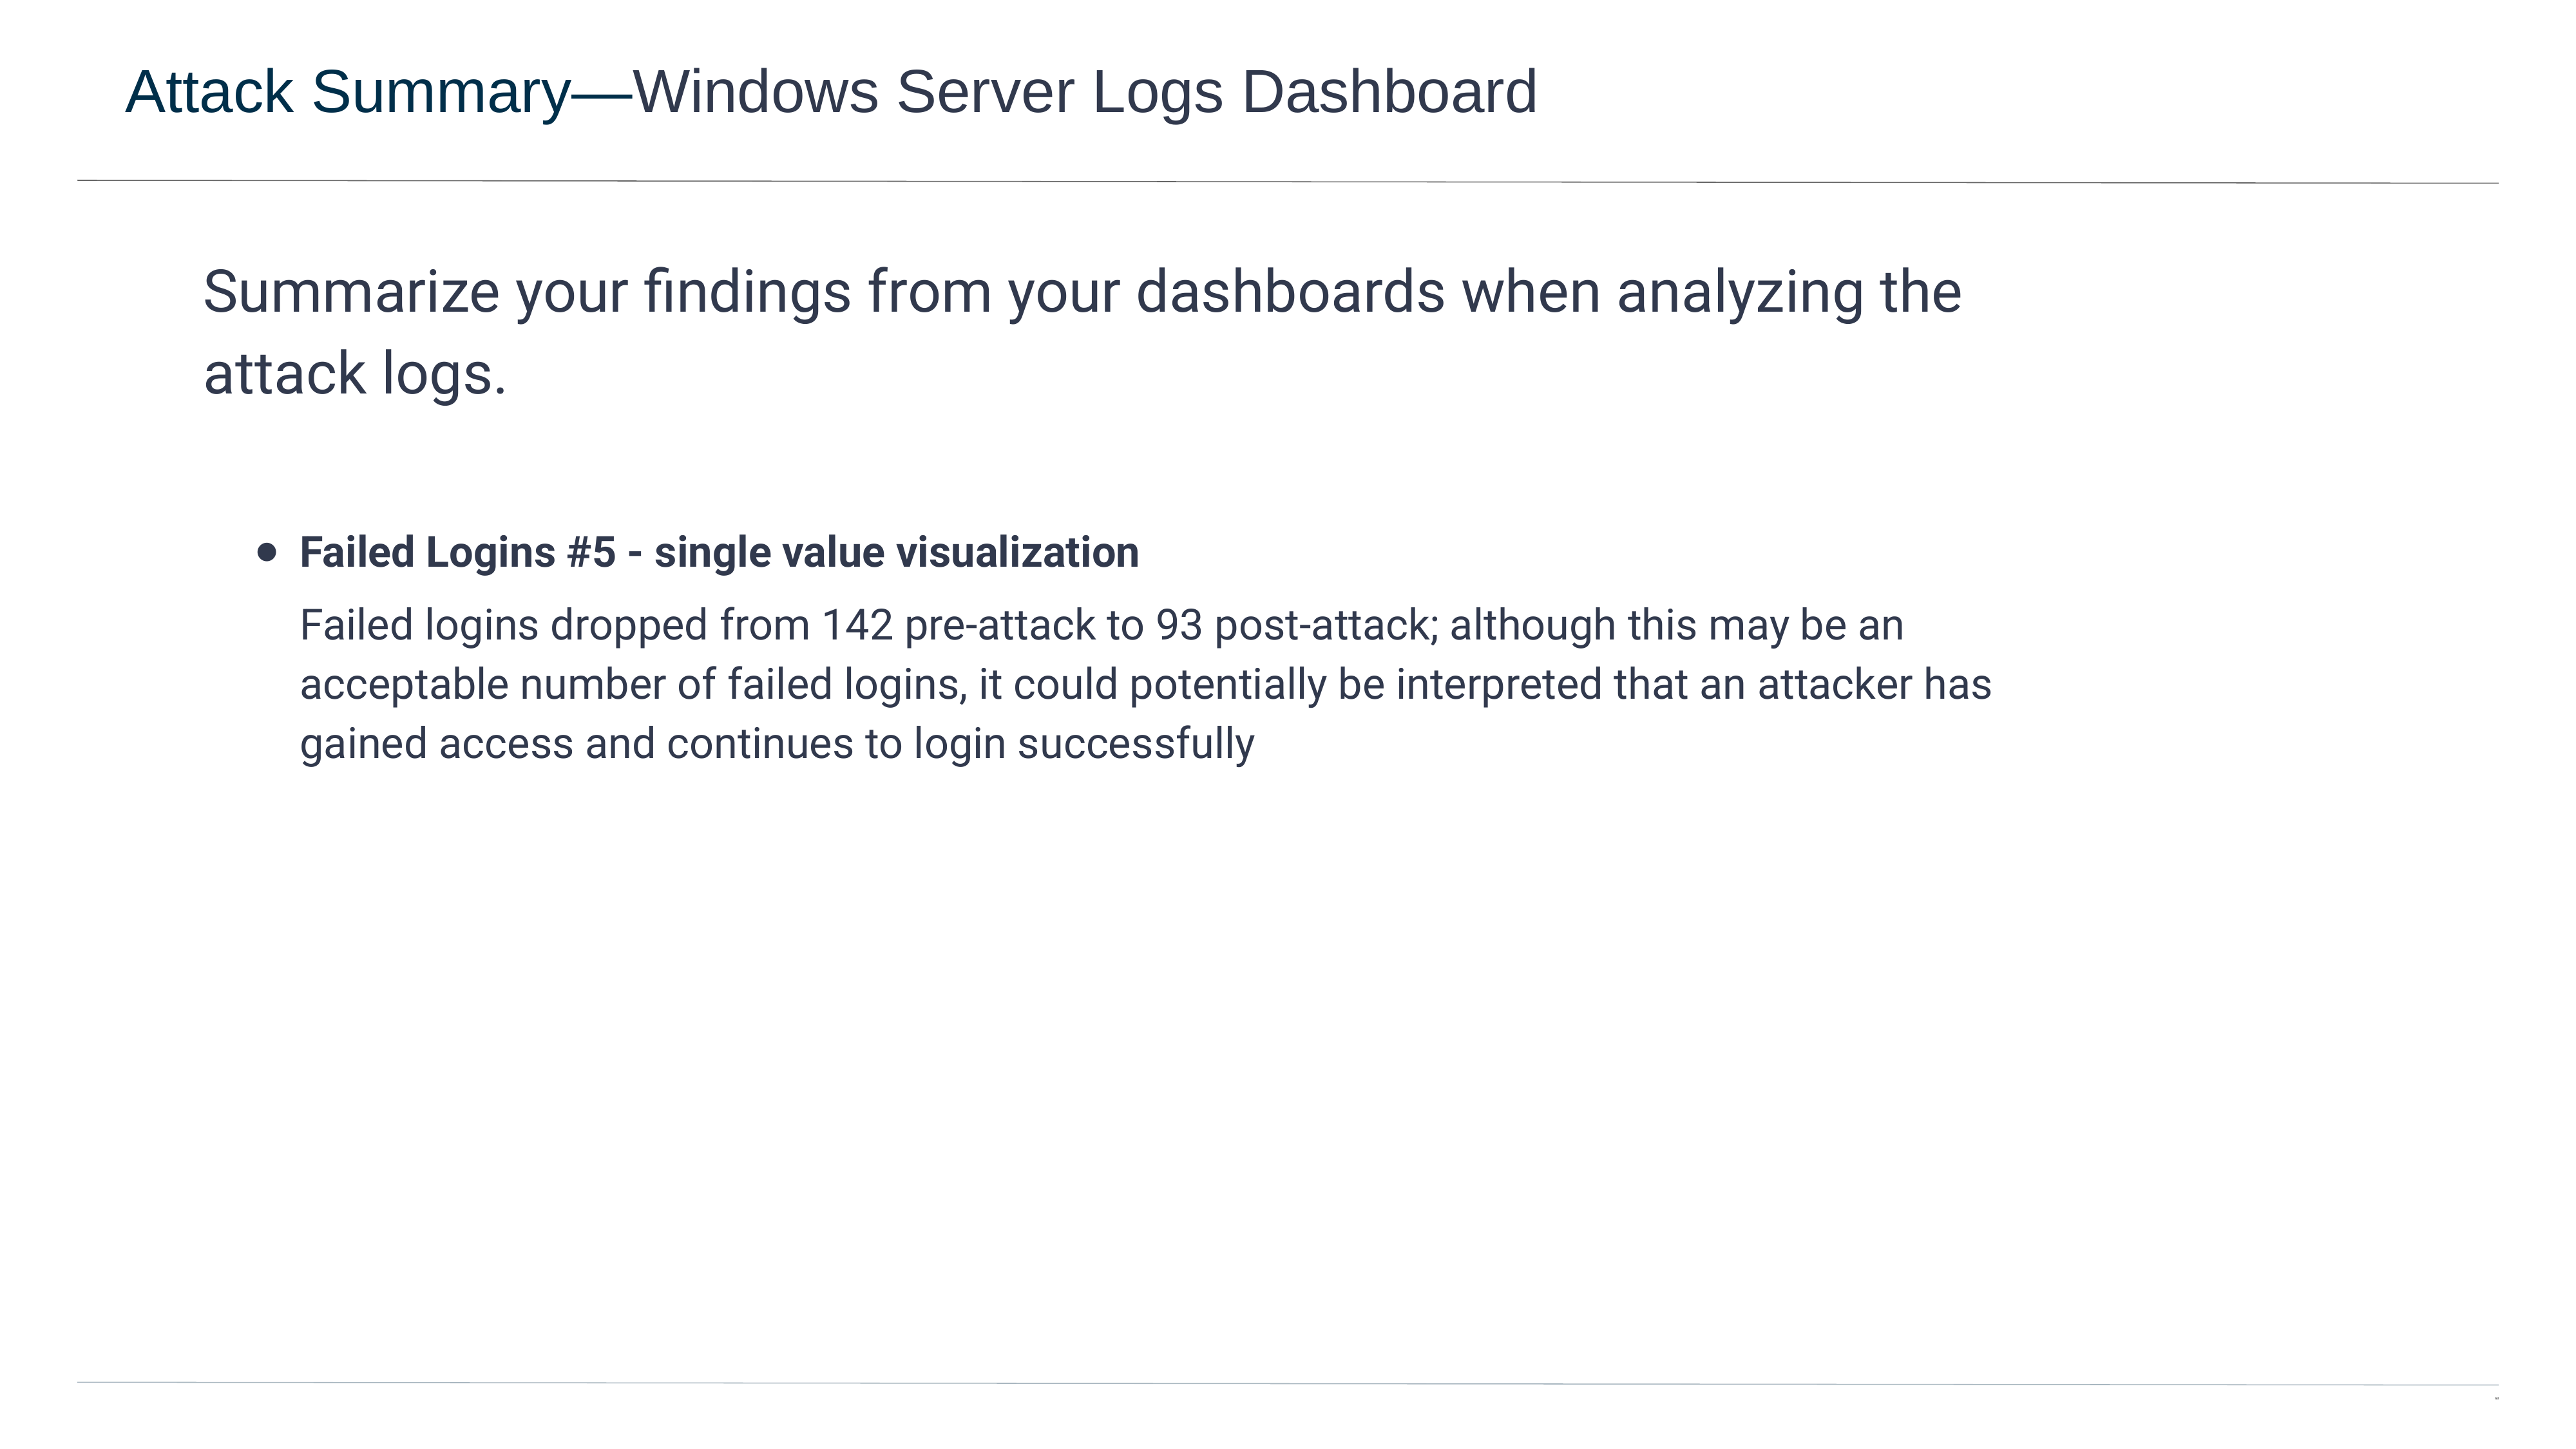

# Attack Summary—Windows Server Logs Dashboard
Summarize your findings from your dashboards when analyzing the attack logs.

Failed Logins #5 - single value visualization
Failed logins dropped from 142 pre-attack to 93 post-attack; although this may be an acceptable number of failed logins, it could potentially be interpreted that an attacker has gained access and continues to login successfully
63